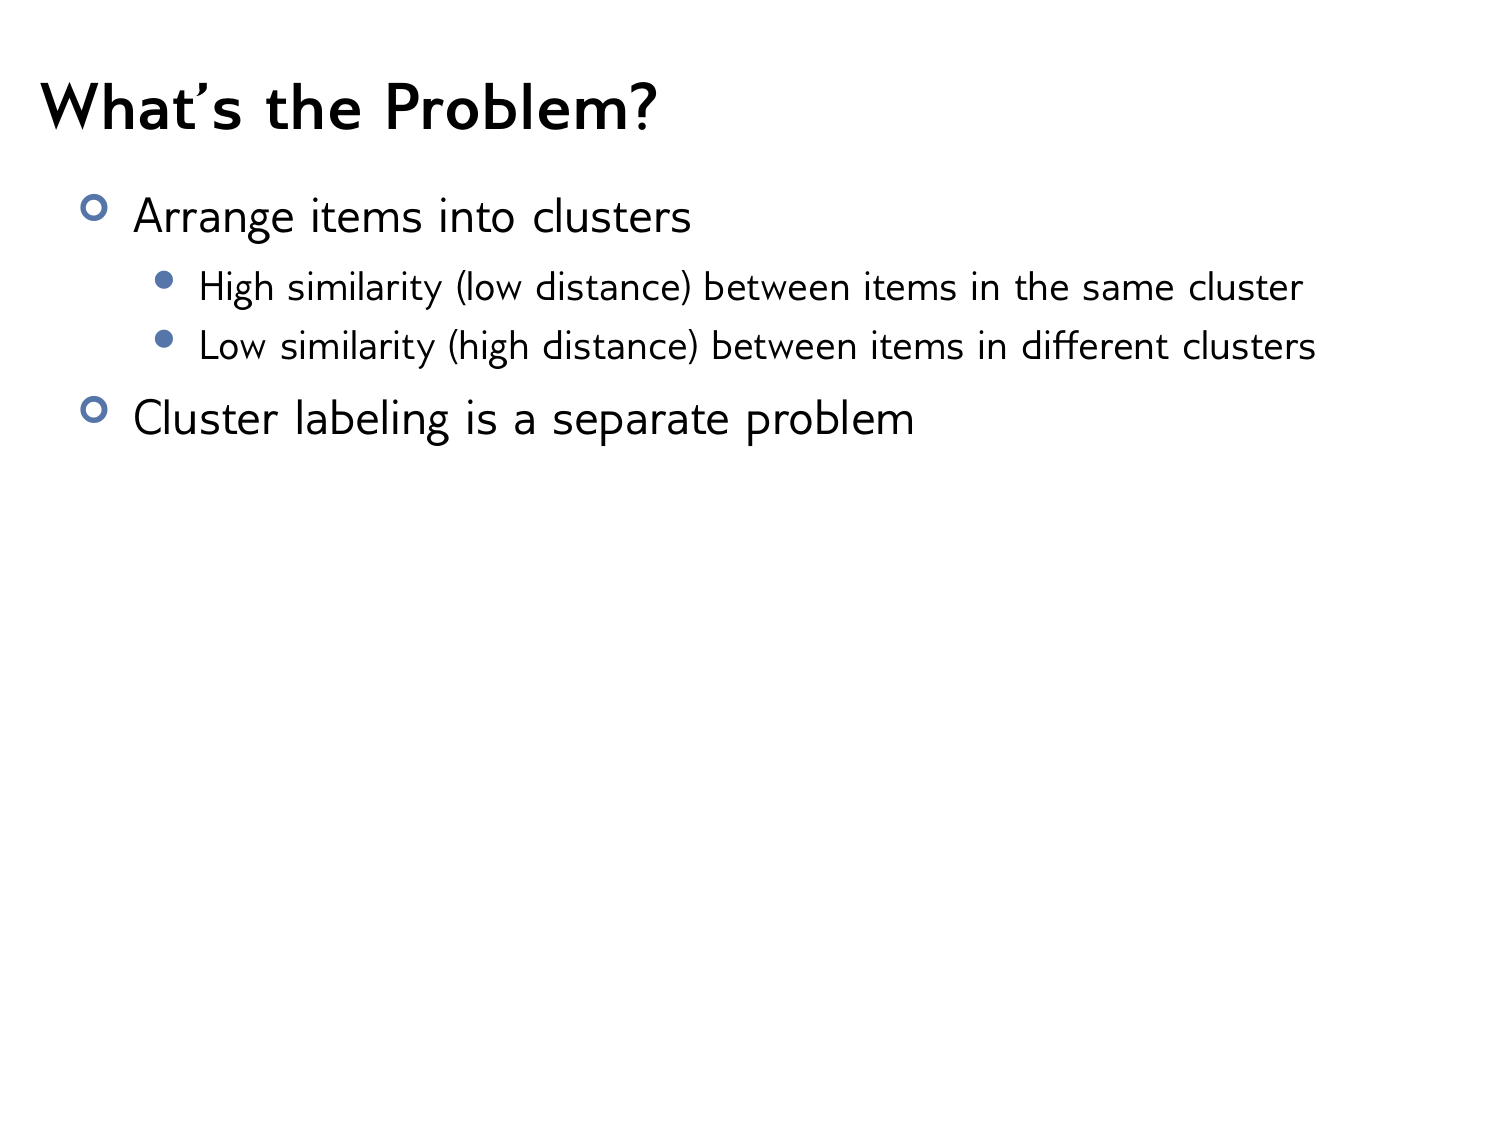

# What’s the Problem?
Arrange items into clusters
High similarity (low distance) between items in the same cluster
Low similarity (high distance) between items in different clusters
Cluster labeling is a separate problem